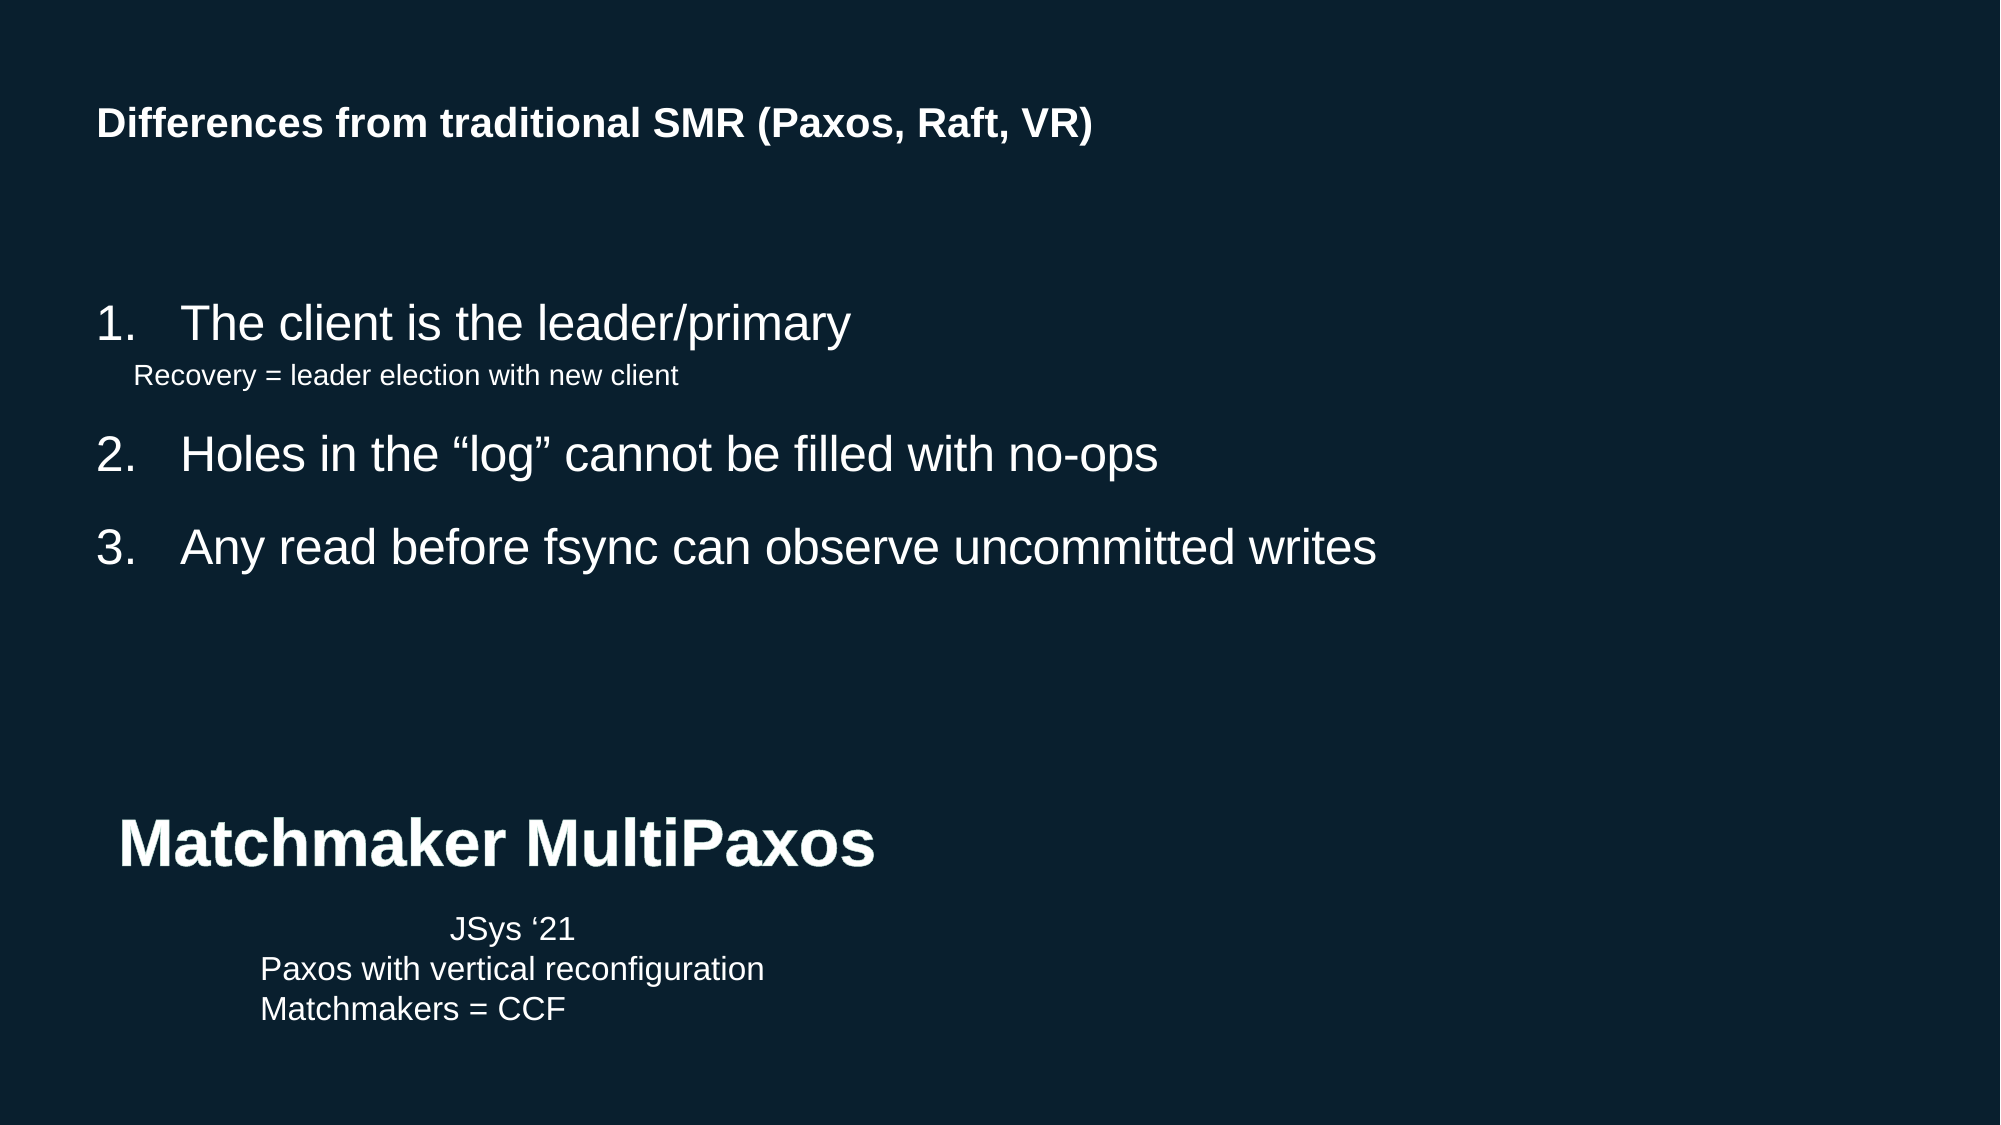

# Differences from traditional SMR (Paxos, Raft, VR)
The client is the leader/primary
Recovery = leader election with new client
Holes in the “log” cannot be filled with no-ops

Any read before fsync can observe uncommitted writes
Matchmaker MultiPaxos
JSys ‘21
Paxos with vertical reconfiguration
Matchmakers = CCF